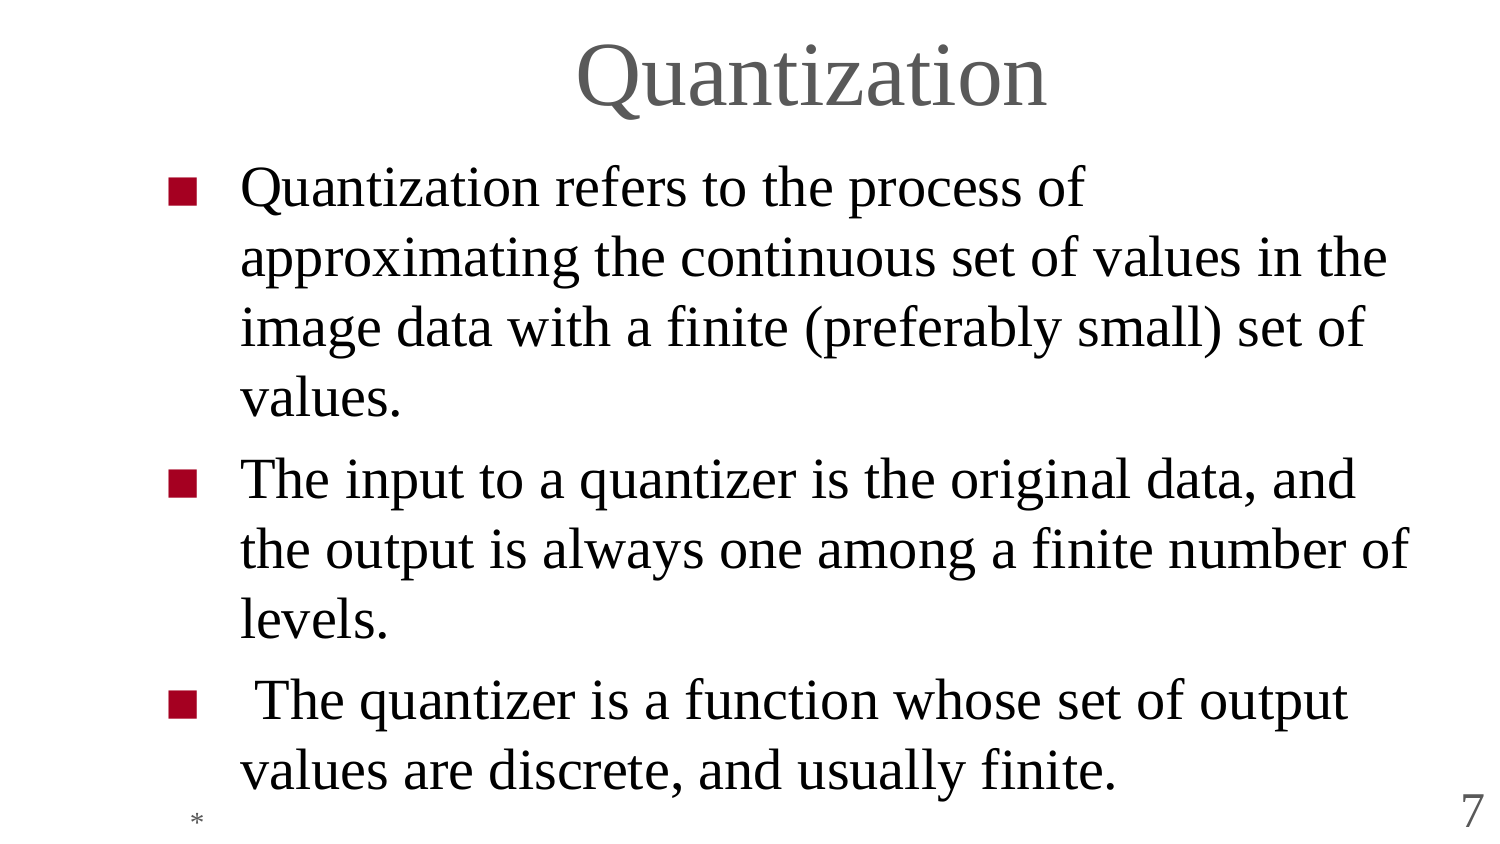

# Quantization
Quantization refers to the process of approximating the continuous set of values in the image data with a finite (preferably small) set of values.
The input to a quantizer is the original data, and the output is always one among a finite number of levels.
 The quantizer is a function whose set of output values are discrete, and usually finite.

*
7